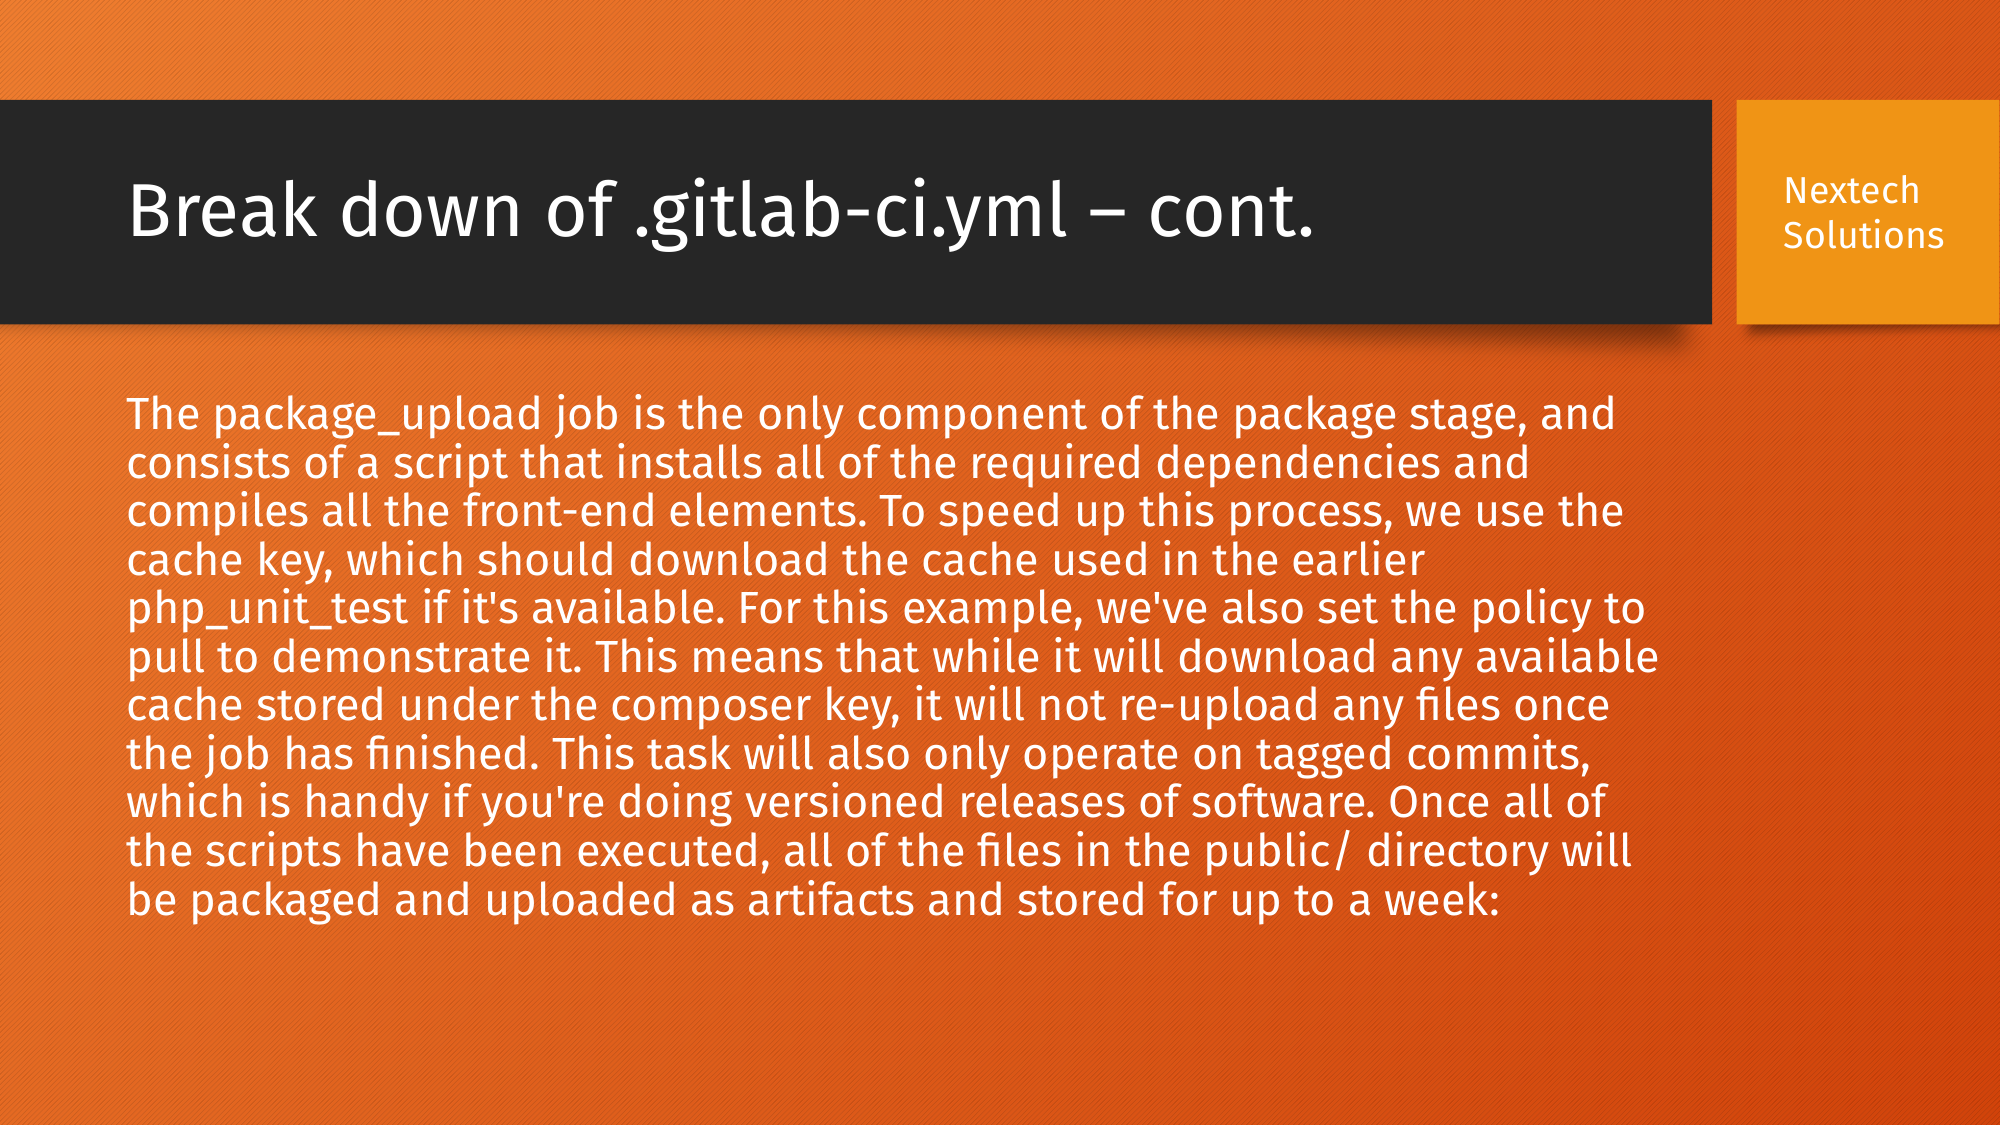

# Break down of .gitlab-ci.yml – cont.
Nextech Solutions
The package_upload job is the only component of the package stage, and consists of a script that installs all of the required dependencies and compiles all the front-end elements. To speed up this process, we use the cache key, which should download the cache used in the earlier php_unit_test if it's available. For this example, we've also set the policy to pull to demonstrate it. This means that while it will download any available cache stored under the composer key, it will not re-upload any files once the job has finished. This task will also only operate on tagged commits, which is handy if you're doing versioned releases of software. Once all of the scripts have been executed, all of the files in the public/ directory will be packaged and uploaded as artifacts and stored for up to a week: